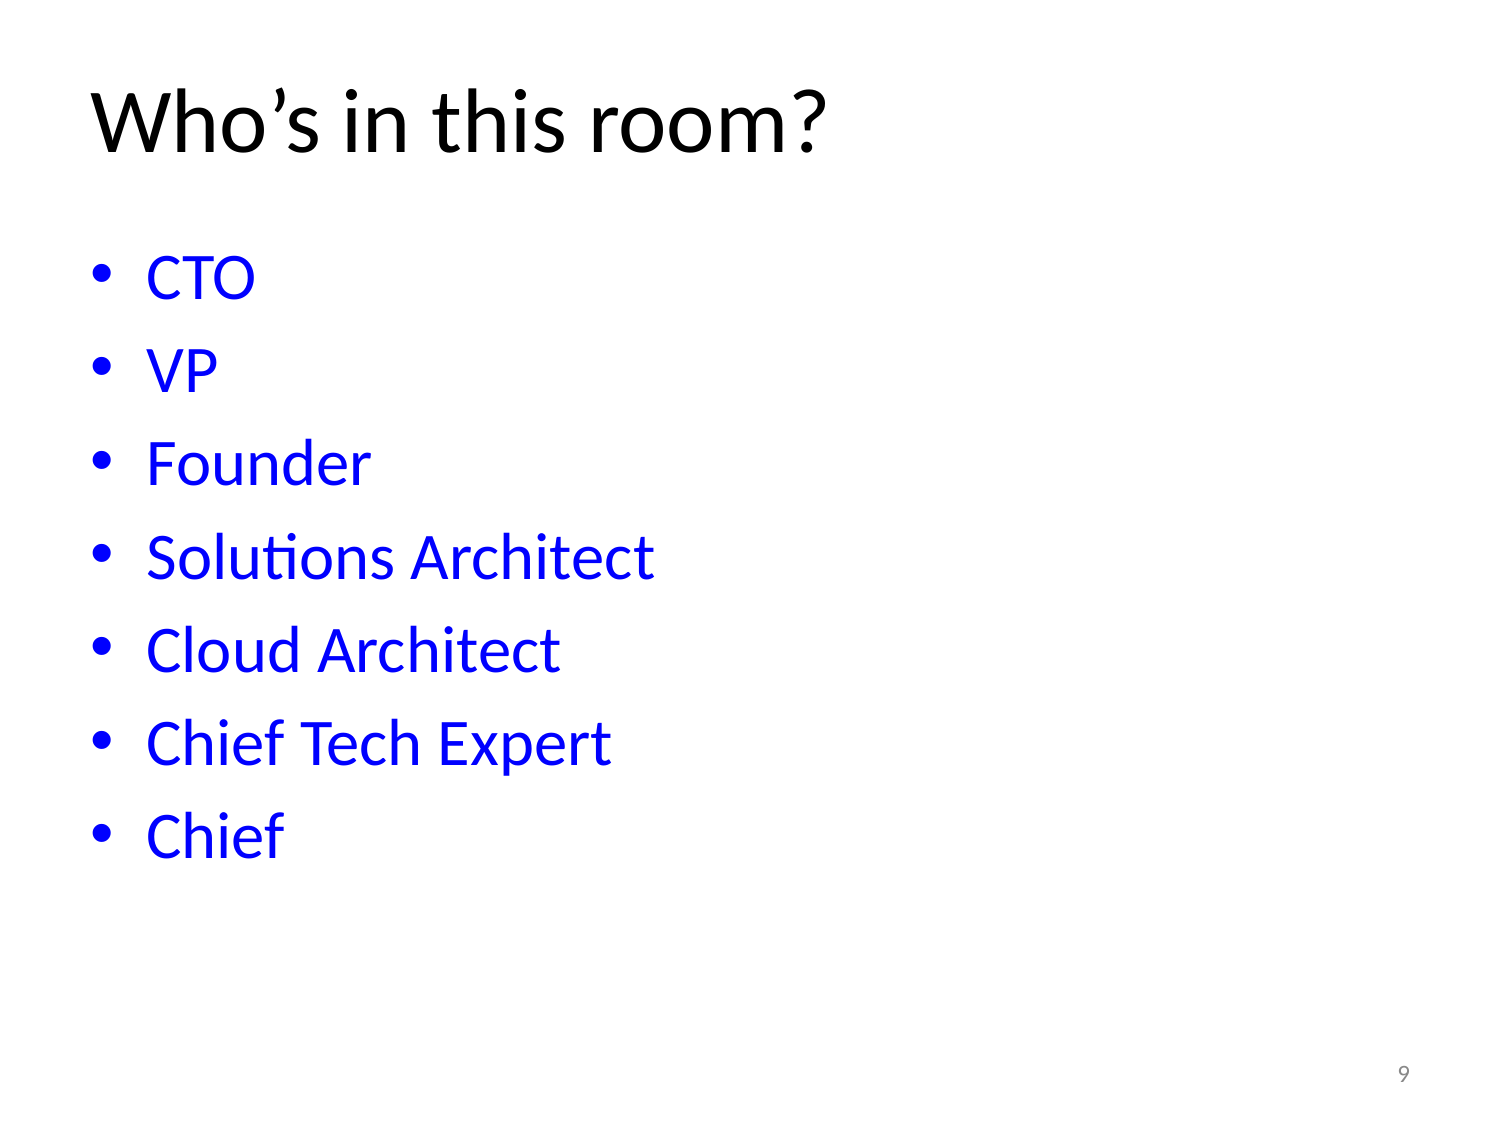

# Who’s in this room?
CTO
VP
Founder
Solutions Architect
Cloud Architect
Chief Tech Expert
Chief
9